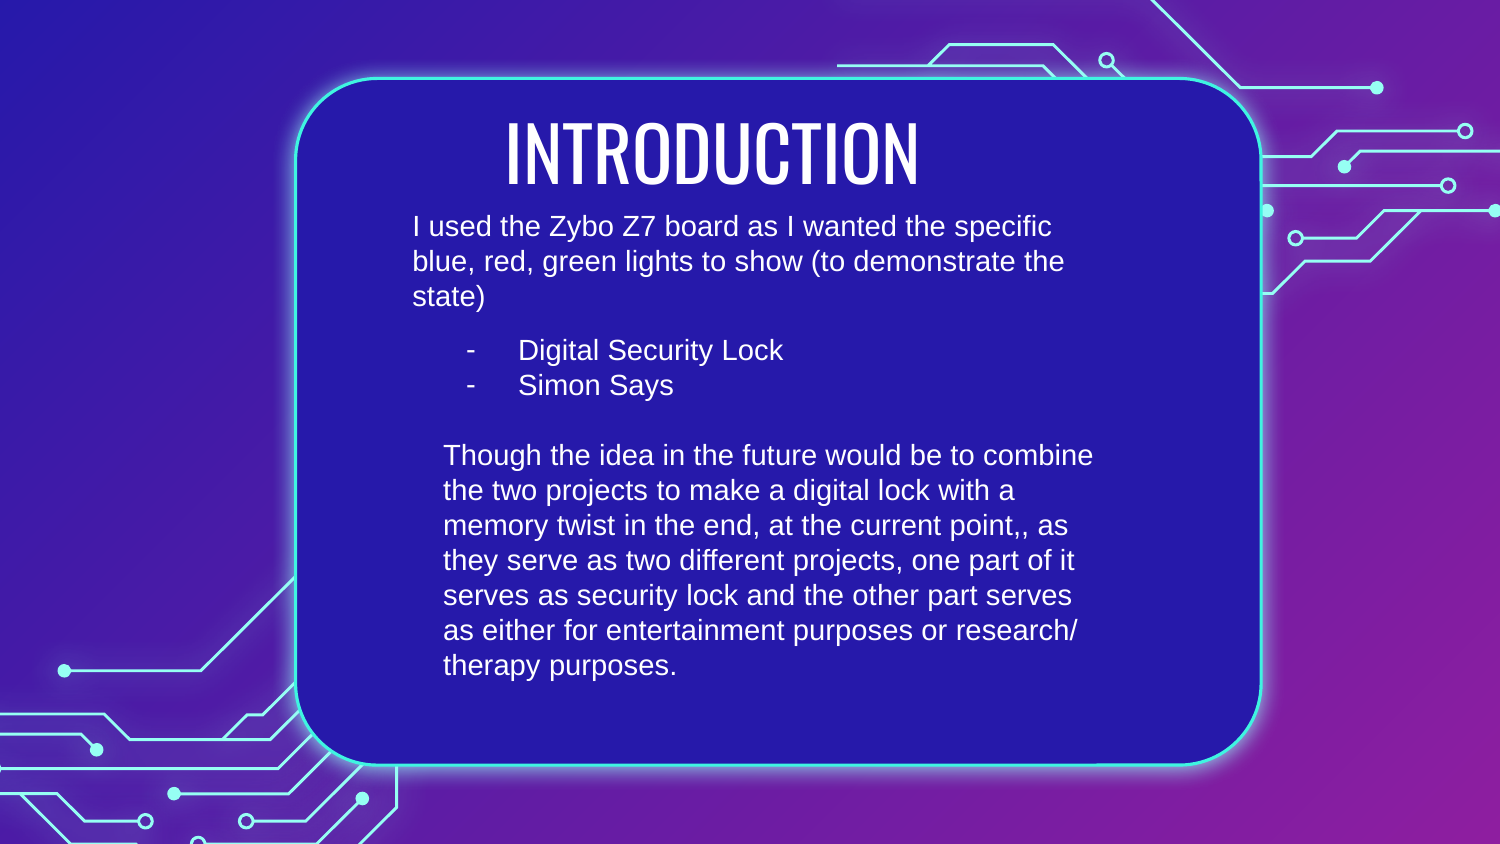

# INTRODUCTION
I used the Zybo Z7 board as I wanted the specific blue, red, green lights to show (to demonstrate the state)
Digital Security Lock
Simon Says

Though the idea in the future would be to combine the two projects to make a digital lock with a memory twist in the end, at the current point,, as they serve as two different projects, one part of it serves as security lock and the other part serves as either for entertainment purposes or research/ therapy purposes.